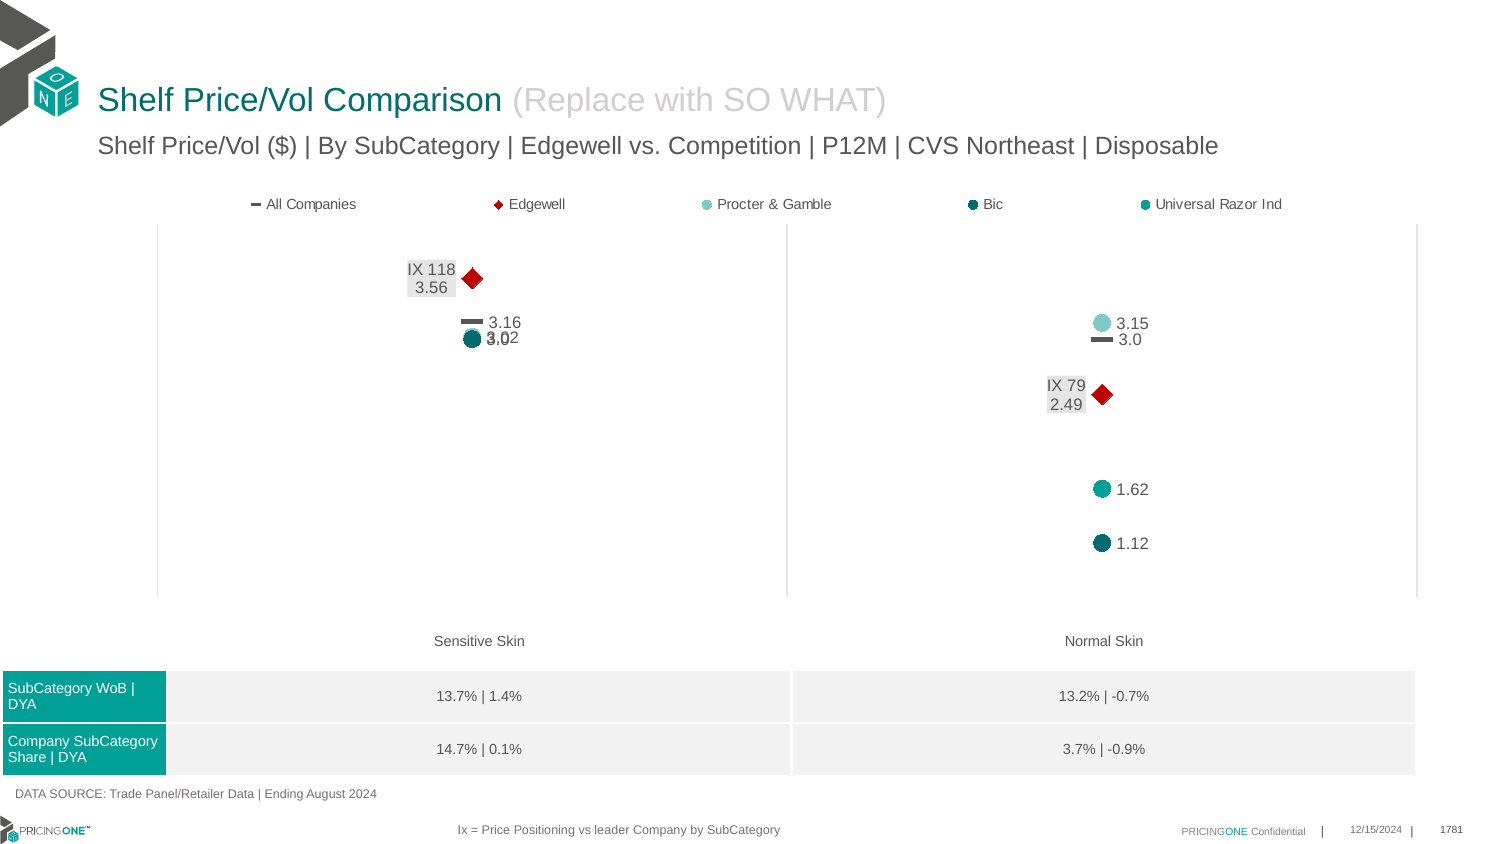

# Shelf Price/Vol Comparison (Replace with SO WHAT)
Shelf Price/Vol ($) | By SubCategory | Edgewell vs. Competition | P12M | CVS Northeast | Disposable

### Chart

| Category | All Companies | Edgewell | Procter & Gamble | Bic | Universal Razor Ind |
|---|---|---|---|---|---|
| IX 118 | 3.16 | 3.56 | 3.02 | 3.0 | None |
| IX 79 | 3.0 | 2.49 | 3.15 | 1.12 | 1.62 |
|  | Sensitive Skin | Normal Skin |
| --- | --- | --- |
| SubCategory WoB | DYA | 13.7% | 1.4% | 13.2% | -0.7% |
| Company SubCategory Share | DYA | 14.7% | 0.1% | 3.7% | -0.9% |
DATA SOURCE: Trade Panel/Retailer Data | Ending August 2024
Ix = Price Positioning vs leader Company by SubCategory
12/15/2024
1781